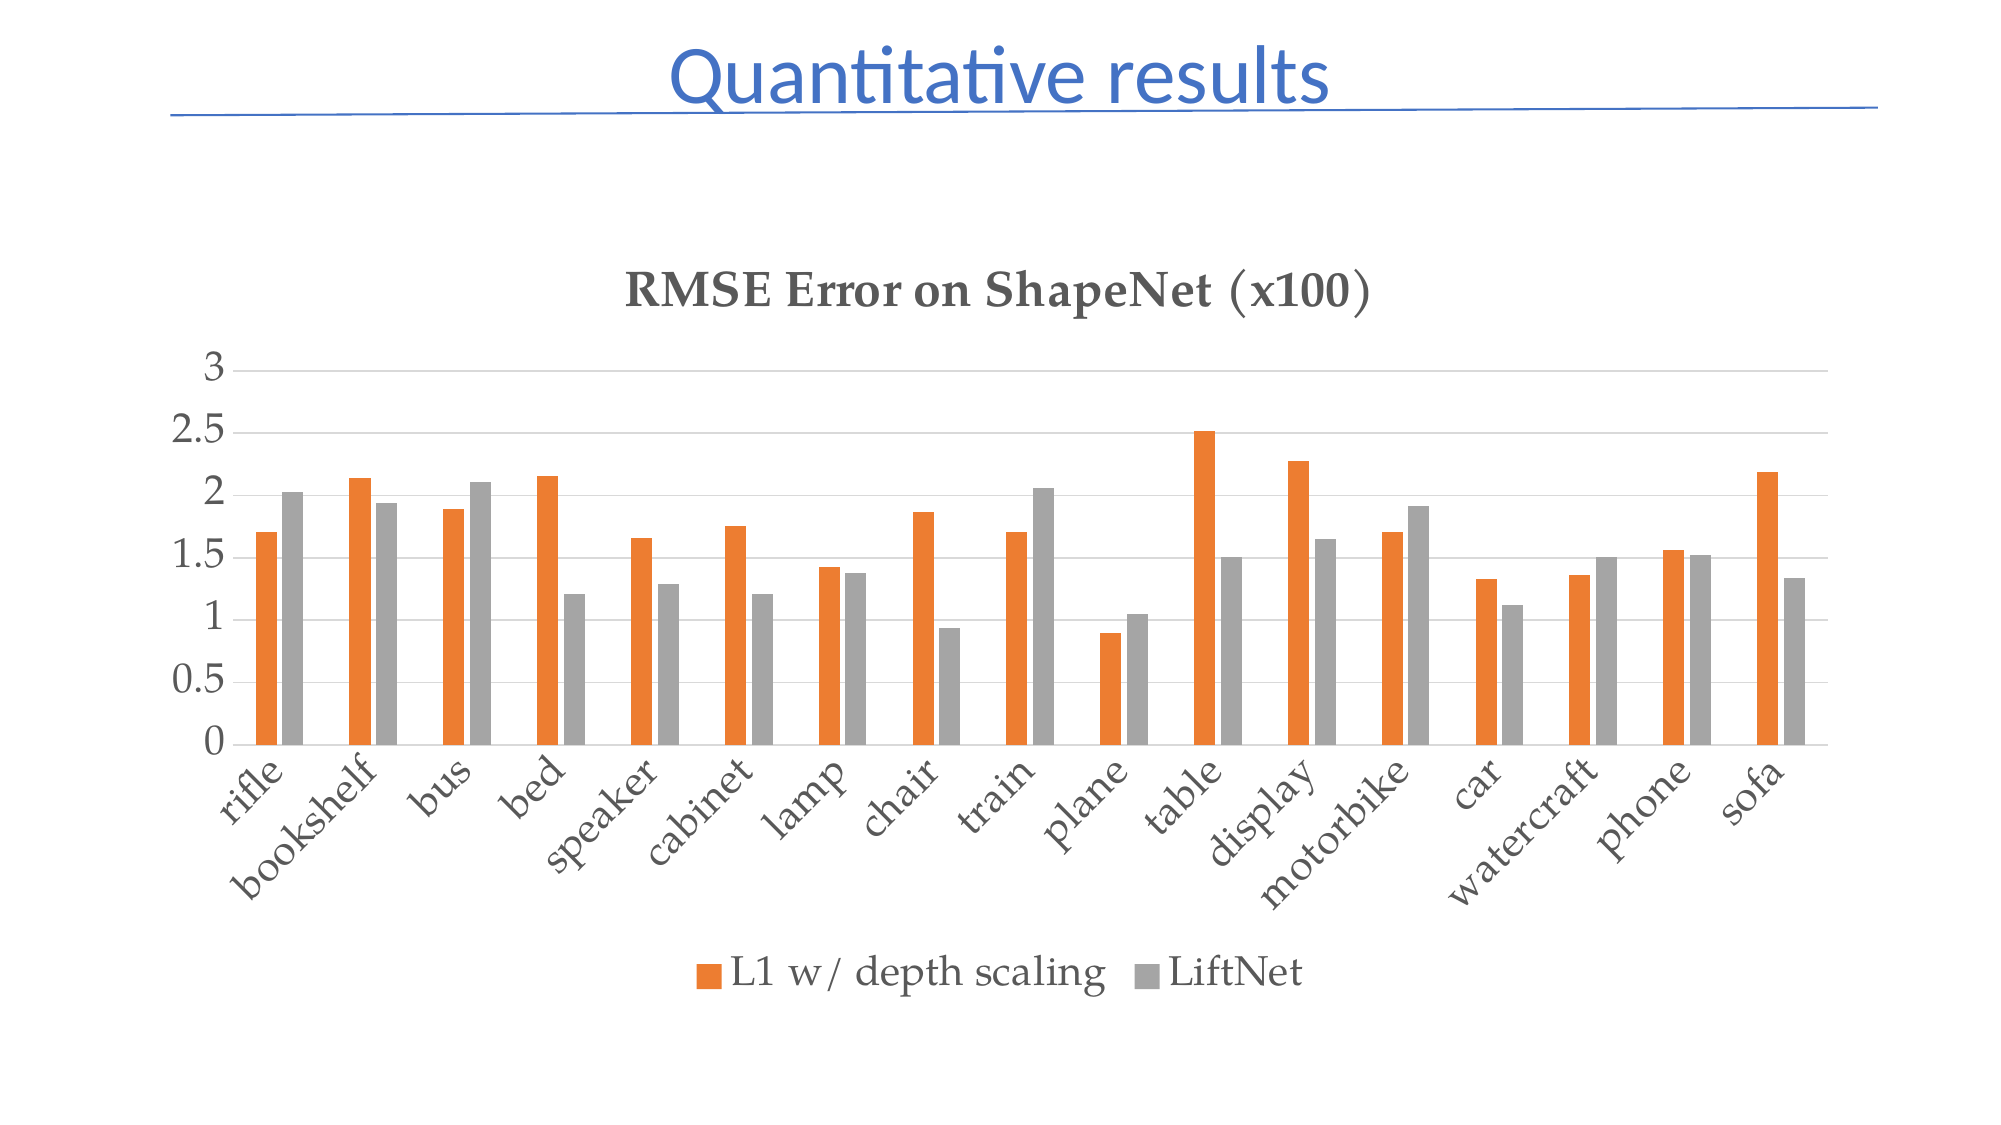

Quantitative results

### Chart: RMSE Error on ShapeNet (x100)

| Category | L1 w/ depth scaling | LiftNet |
|---|---|---|
| rifle | 1.71 | 2.03 |
| bookshelf | 2.14 | 1.94 |
| bus | 1.89 | 2.11 |
| bed | 2.16 | 1.21 |
| speaker | 1.66 | 1.29 |
| cabinet | 1.76 | 1.21 |
| lamp | 1.43 | 1.38 |
| chair | 1.87 | 0.94 |
| train | 1.71 | 2.06 |
| plane | 0.9 | 1.05 |
| table | 2.52 | 1.51 |
| display | 2.28 | 1.65 |
| motorbike | 1.71 | 1.92 |
| car | 1.33 | 1.12 |
| watercraft | 1.36 | 1.51 |
| phone | 1.56 | 1.52 |
| sofa | 2.19 | 1.34 |